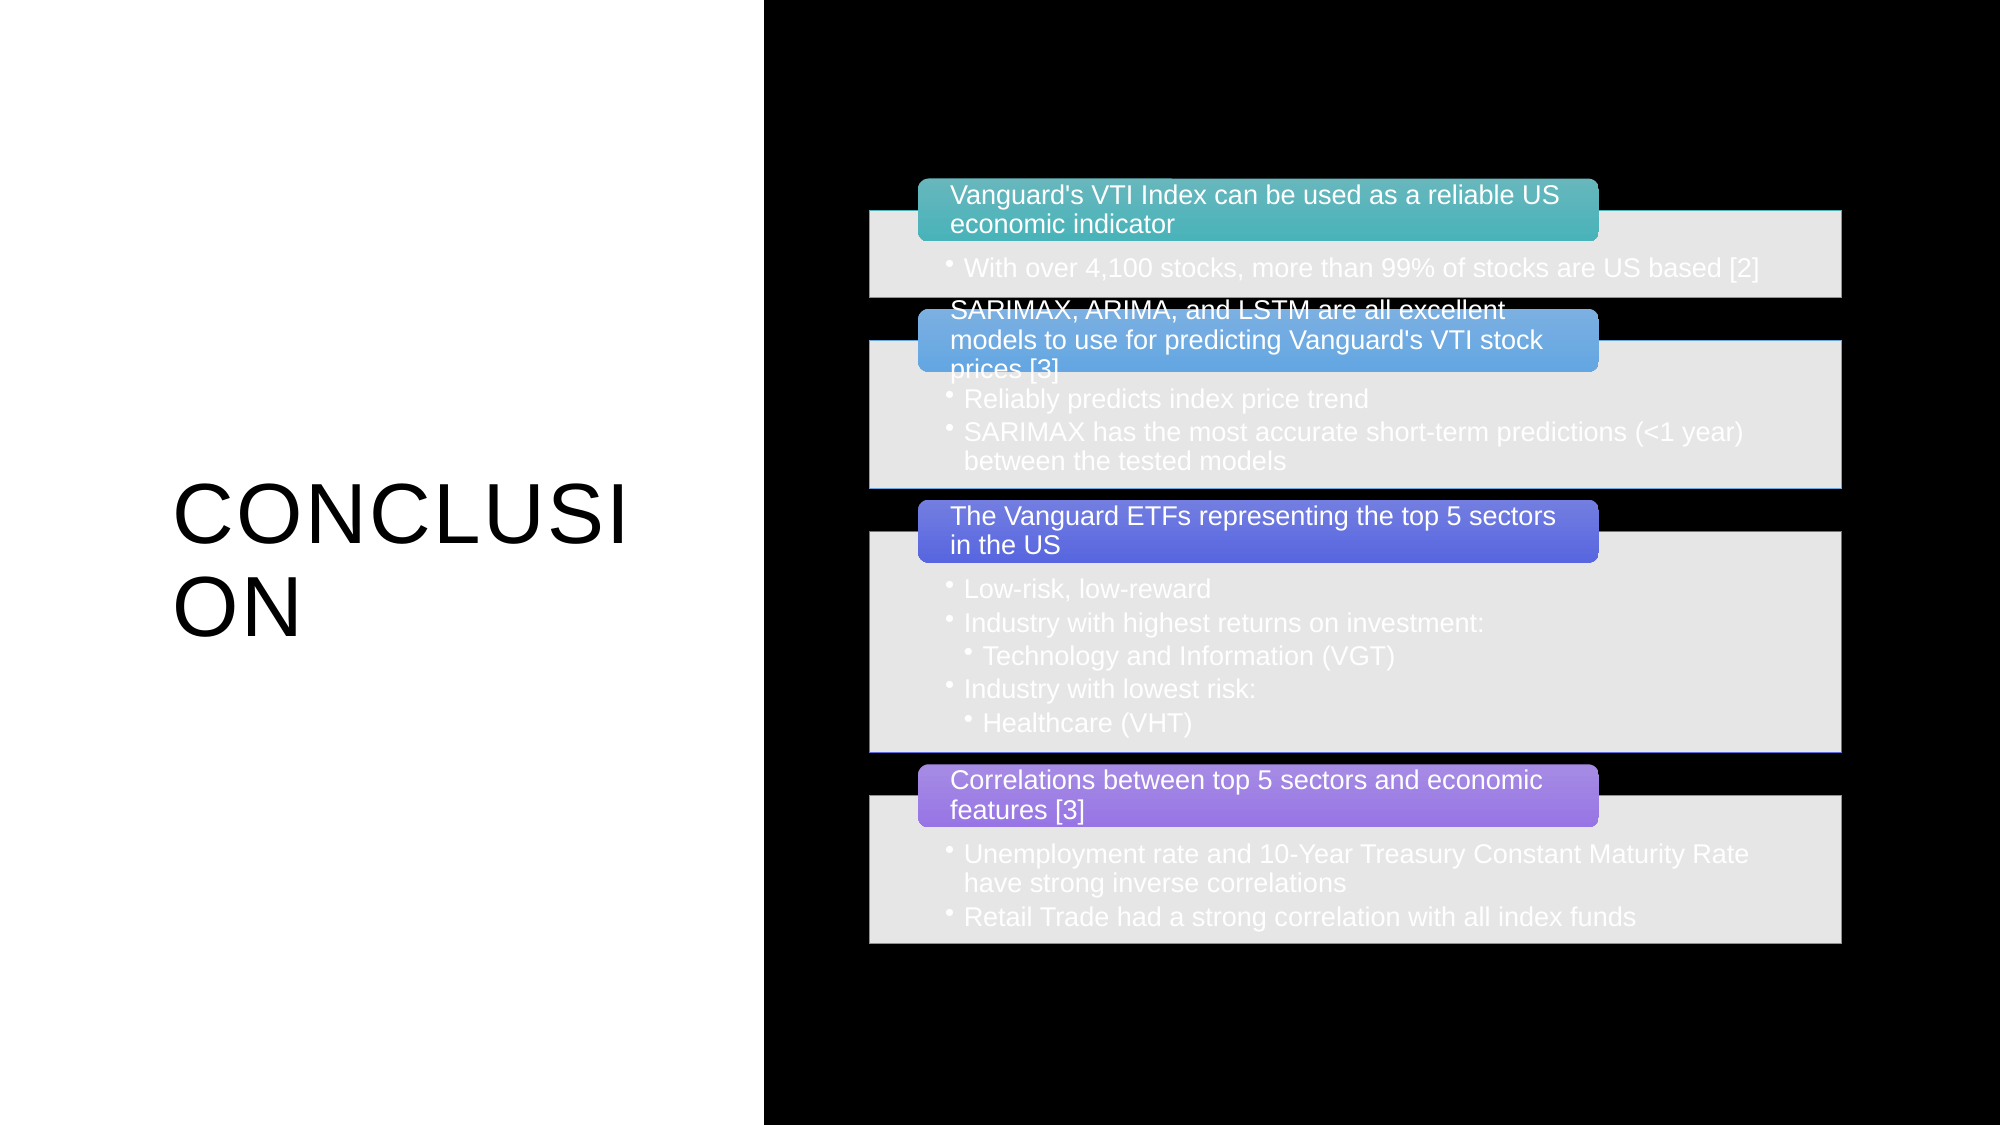

With over 4,100 stocks, more than 99% of stocks are US based [2]
Vanguard's VTI Index can be used as a reliable US economic indicator
Reliably predicts index price trend
SARIMAX has the most accurate short-term predictions (<1 year) between the tested models
SARIMAX, ARIMA, and LSTM are all excellent models to use for predicting Vanguard's VTI stock prices [3]
Low-risk, low-reward
Industry with highest returns on investment:
Technology and Information (VGT)
Industry with lowest risk:
Healthcare (VHT)
The Vanguard ETFs representing the top 5 sectors in the US
Unemployment rate and 10-Year Treasury Constant Maturity Rate have strong inverse correlations
Retail Trade had a strong correlation with all index funds
Correlations between top 5 sectors and economic features [3]
# Conclusion